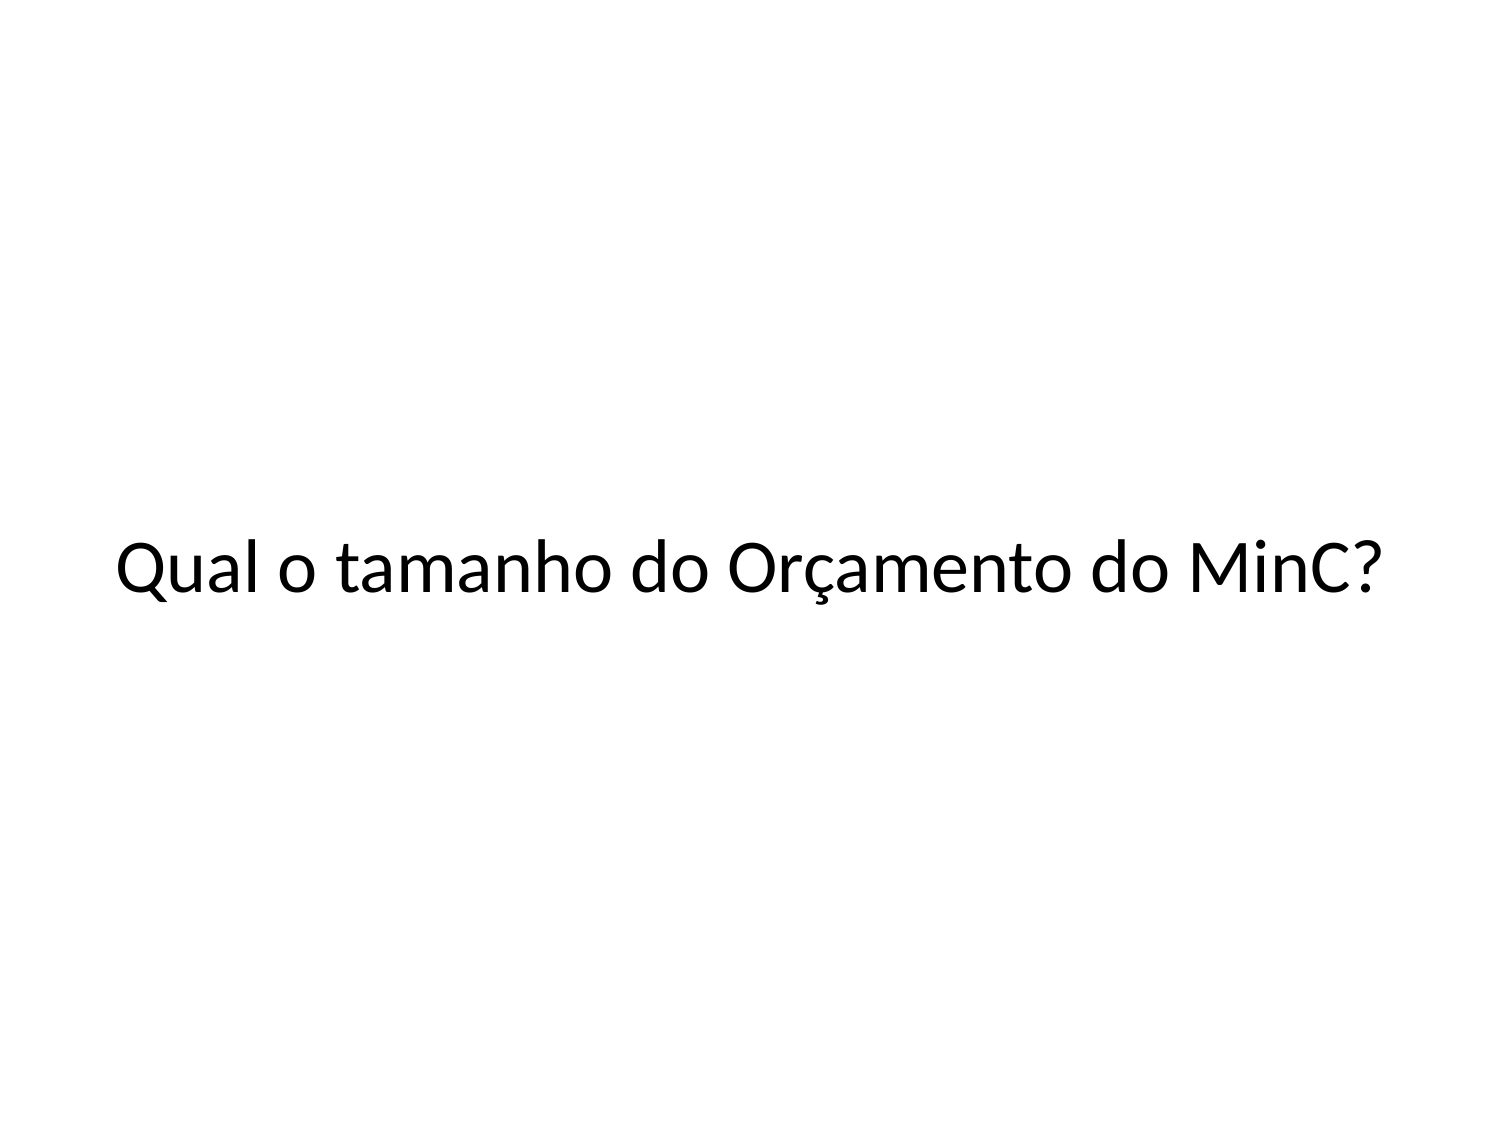

# Qual o tamanho do Orçamento do MinC?